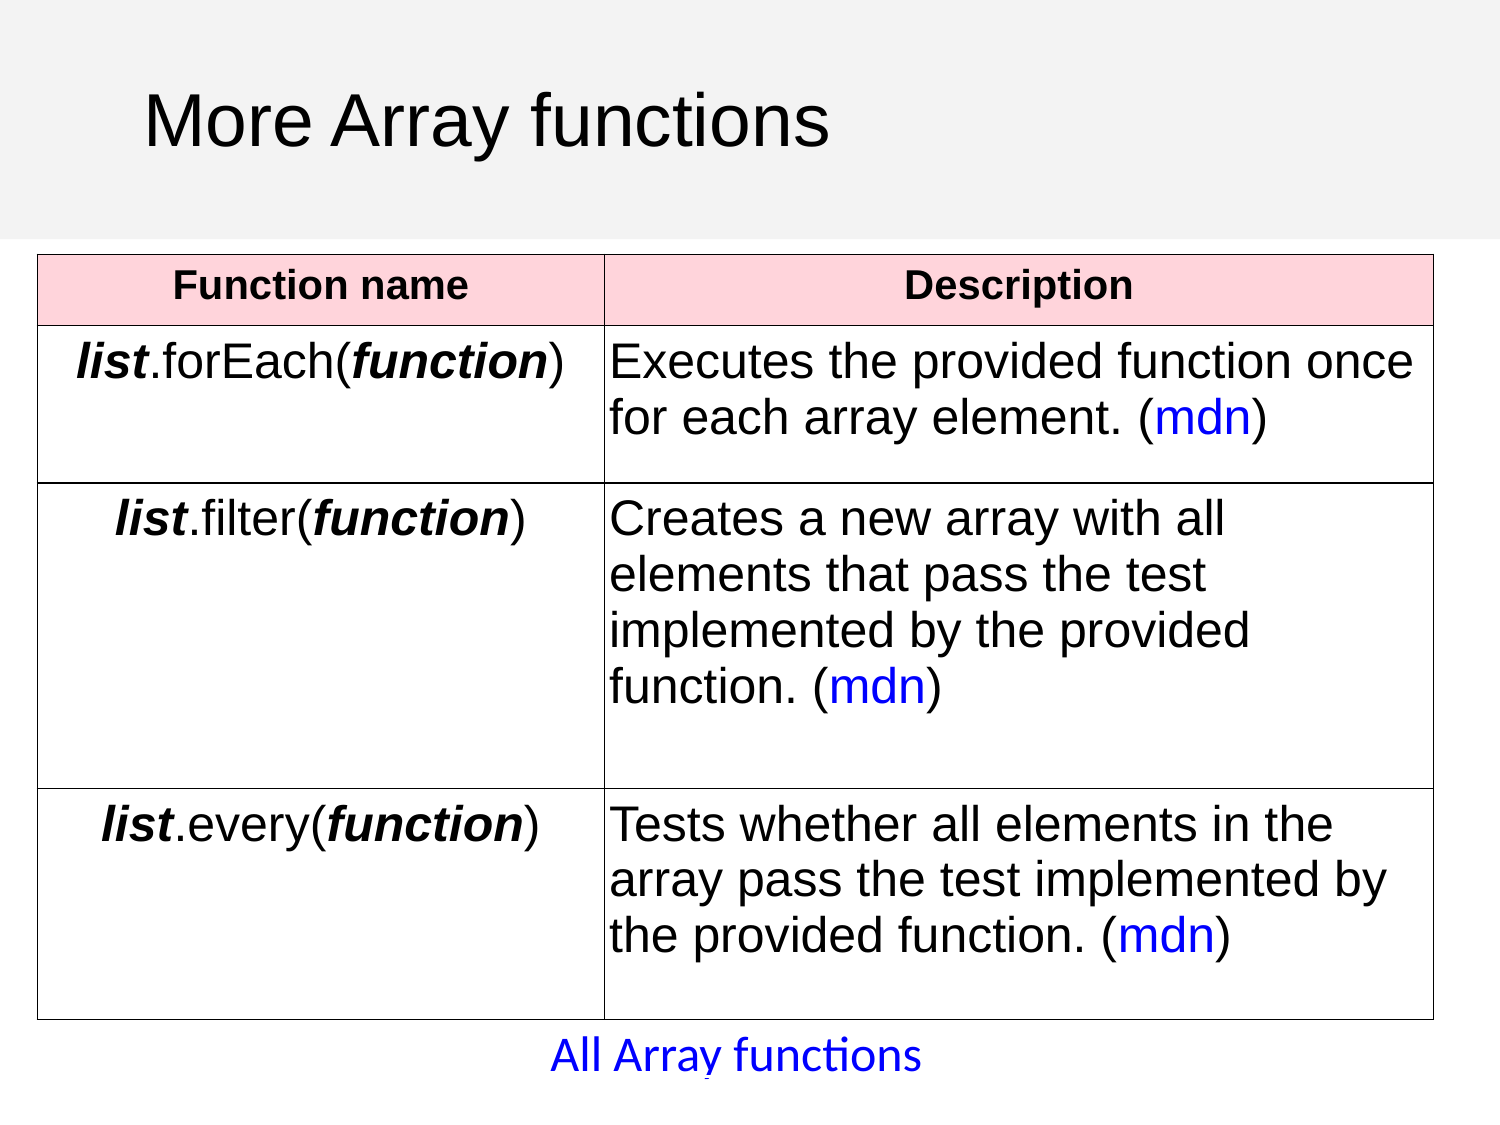

More Array functions
| Function name | Description |
| --- | --- |
| list.forEach(function) | Executes the provided function once for each array element. (mdn) |
| list.filter(function) | Creates a new array with all elements that pass the test implemented by the provided function. (mdn) |
| list.every(function) | Tests whether all elements in the array pass the test implemented by the provided function. (mdn) |
All Array functions